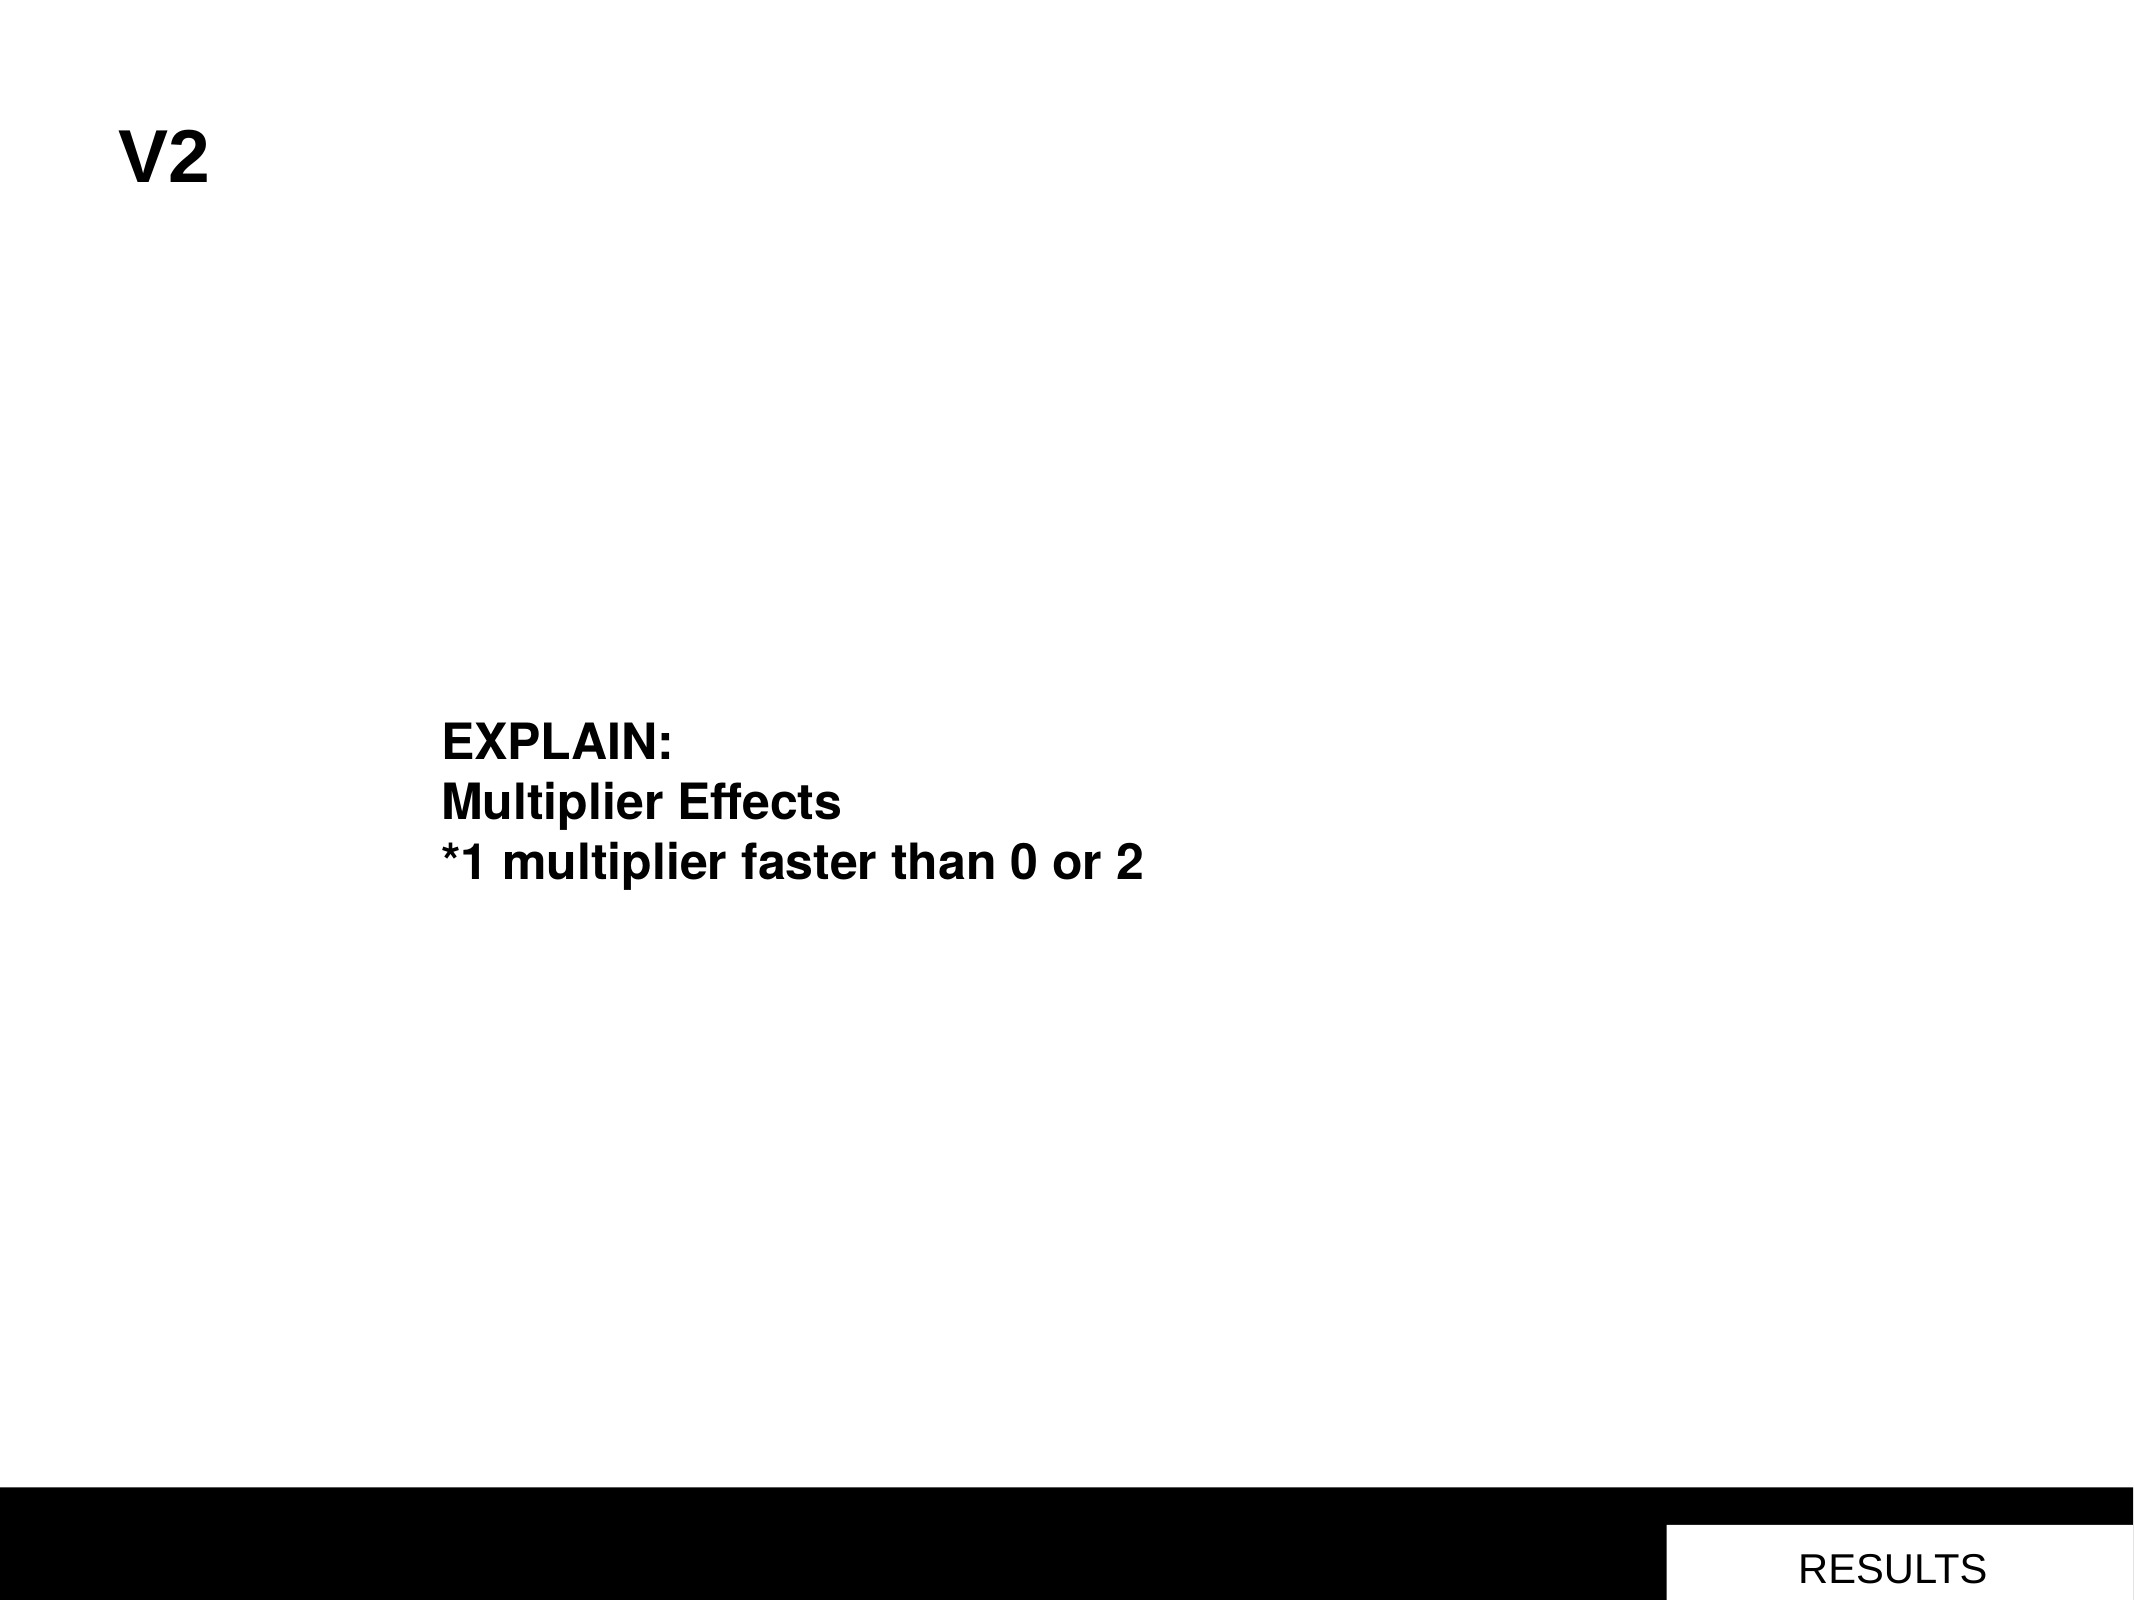

V2
EXPLAIN:
Multiplier Effects
*1 multiplier faster than 0 or 2

RESULTS